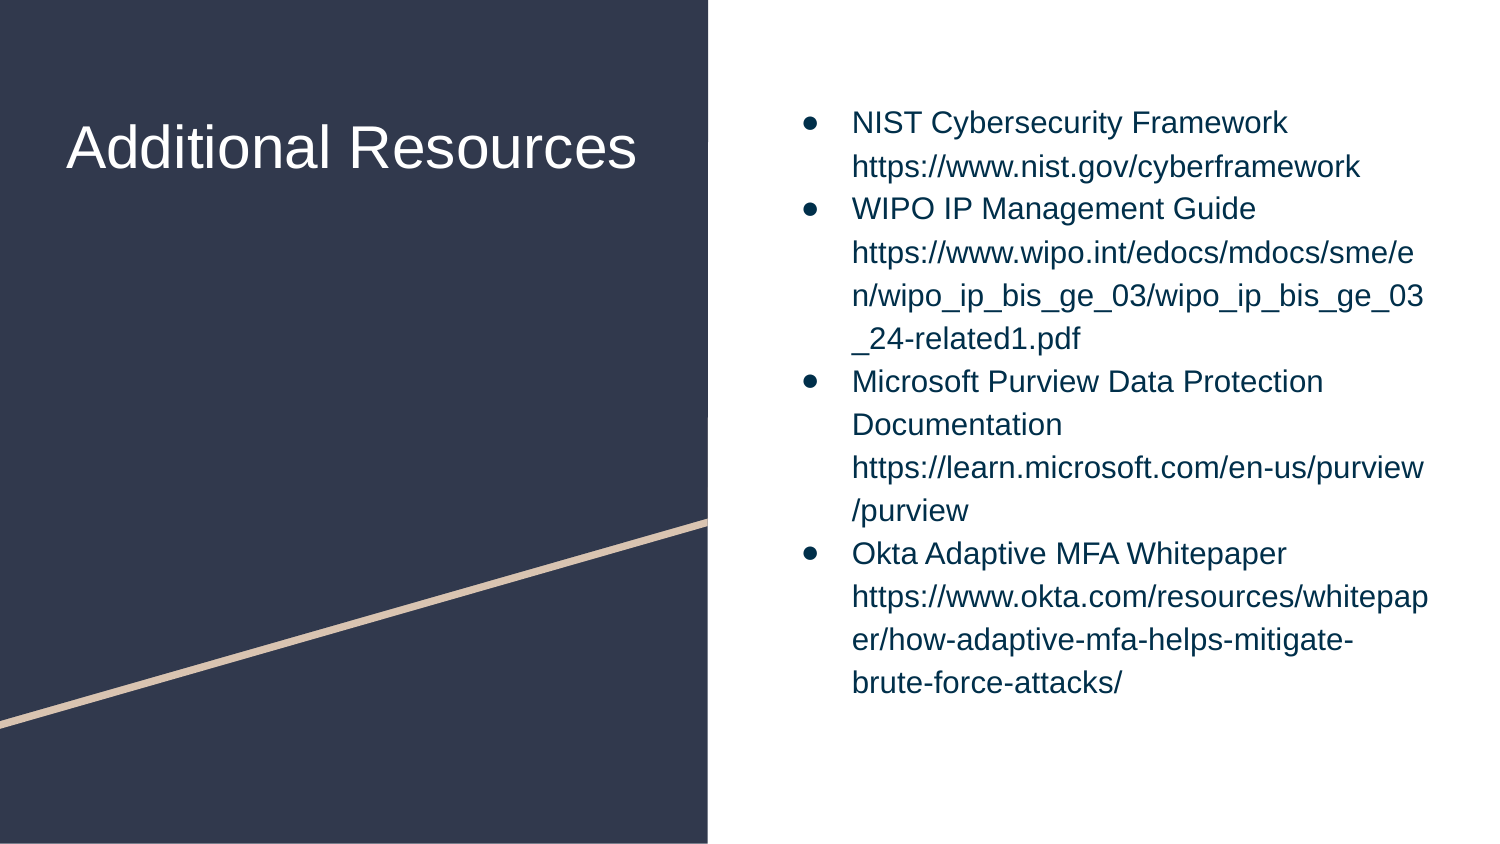

# Additional Resources

NIST Cybersecurity Framework https://www.nist.gov/cyberframework
WIPO IP Management Guide https://www.wipo.int/edocs/mdocs/sme/en/wipo_ip_bis_ge_03/wipo_ip_bis_ge_03_24-related1.pdf
Microsoft Purview Data Protection Documentation https://learn.microsoft.com/en-us/purview/purview
Okta Adaptive MFA Whitepaper https://www.okta.com/resources/whitepaper/how-adaptive-mfa-helps-mitigate-brute-force-attacks/